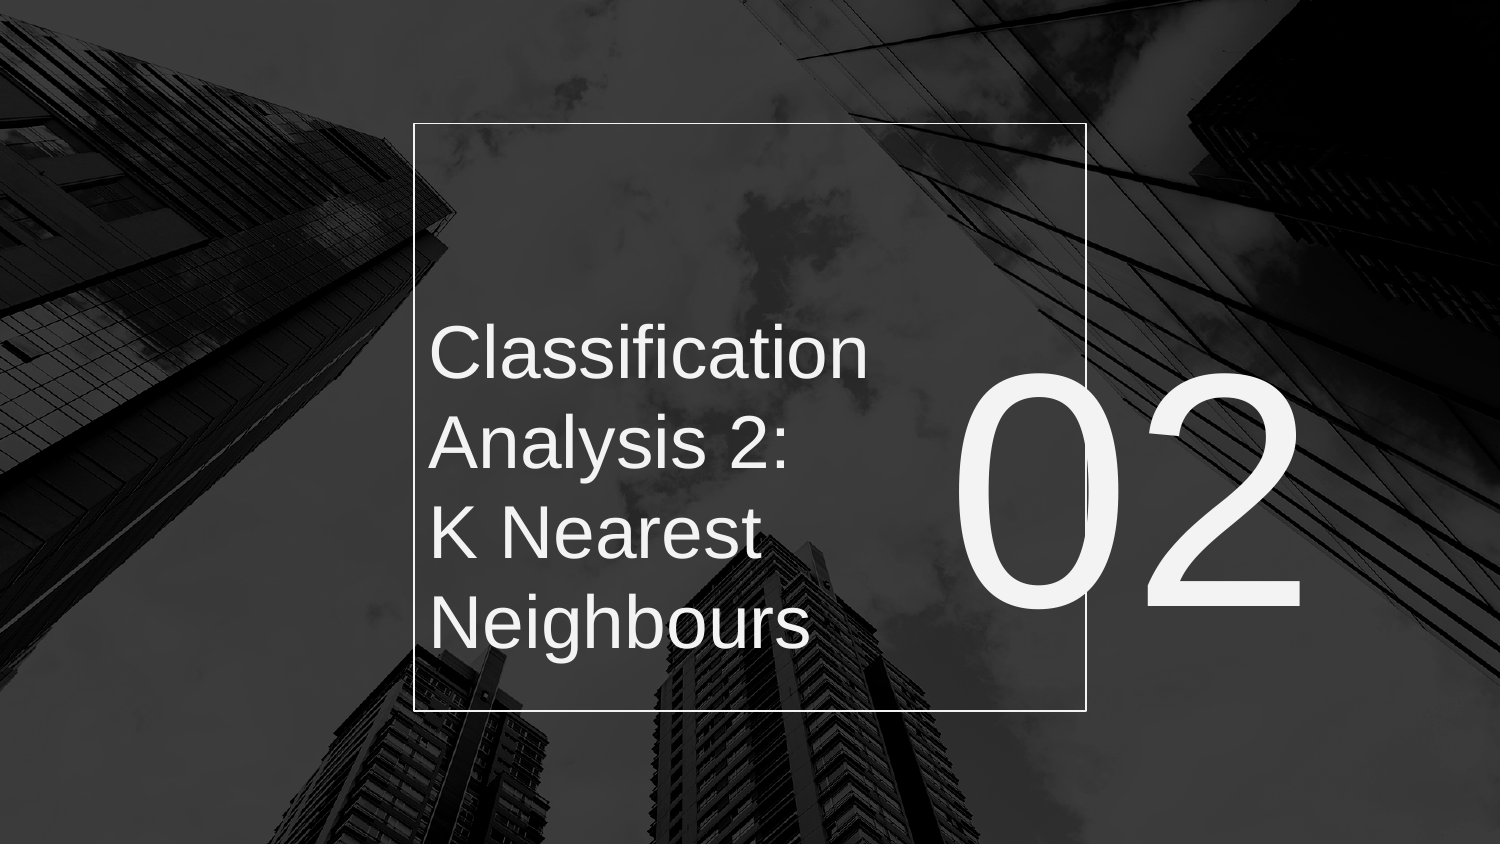

# Classification Analysis 2:
K Nearest Neighbours
02